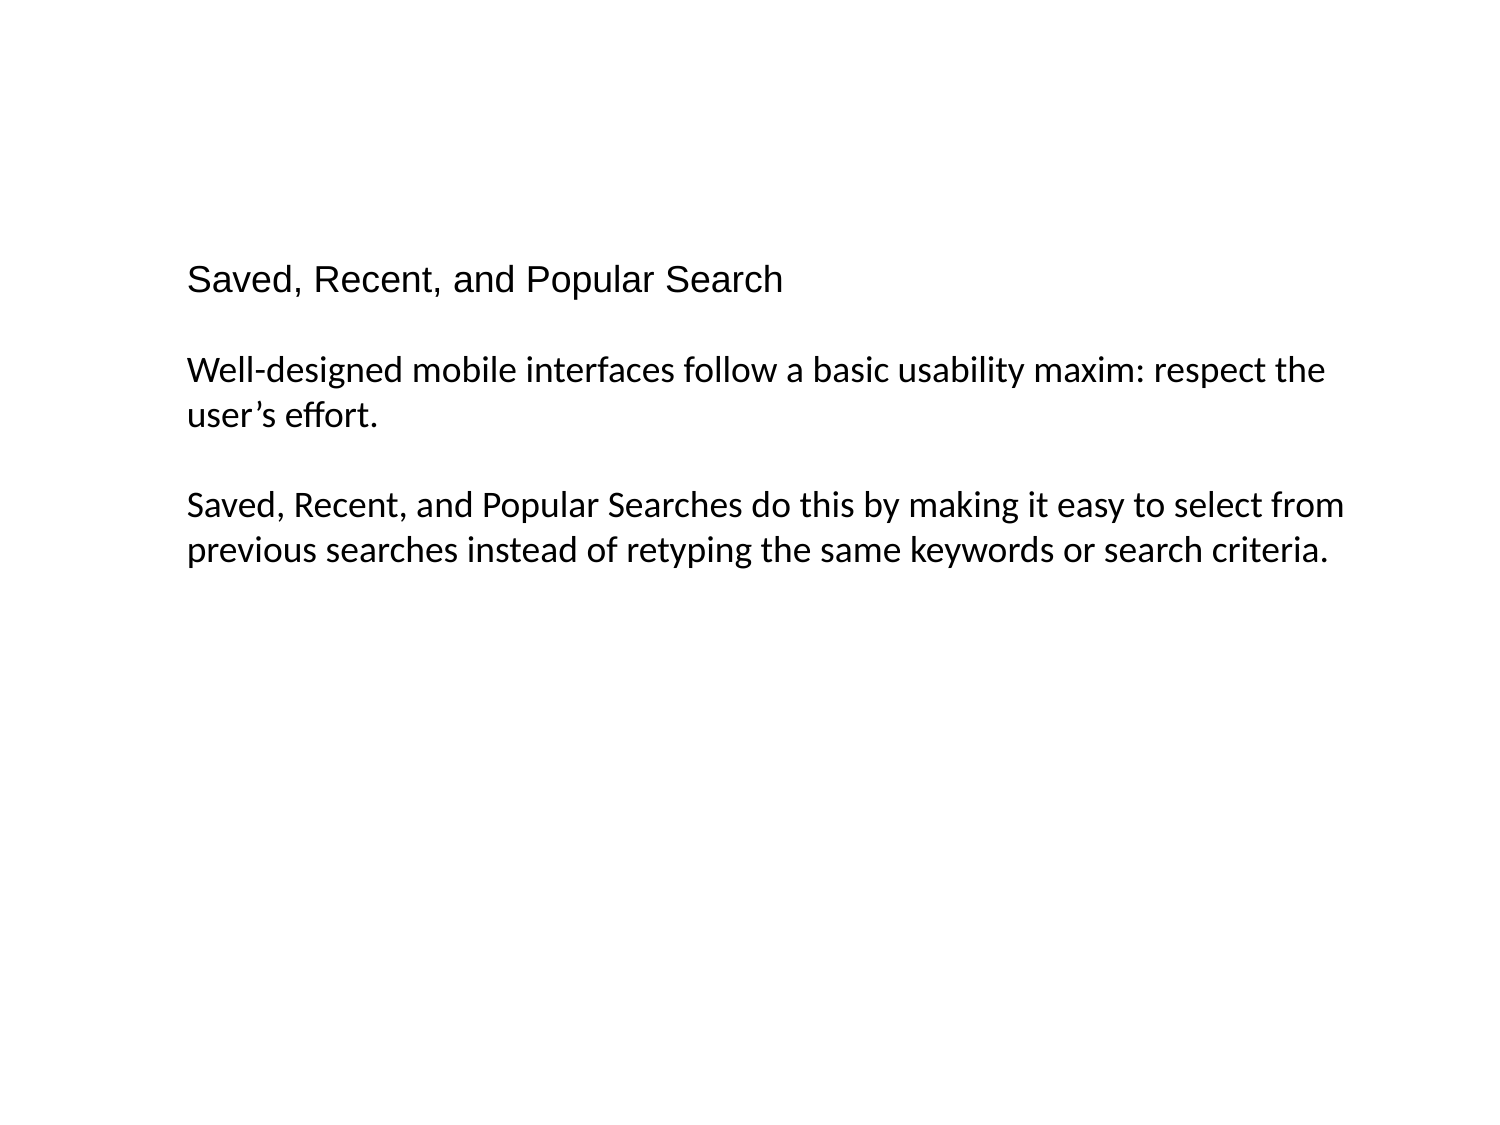

Saved, Recent, and Popular Search

Well-designed mobile interfaces follow a basic usability maxim: respect the user’s effort.

Saved, Recent, and Popular Searches do this by making it easy to select from previous searches instead of retyping the same keywords or search criteria.